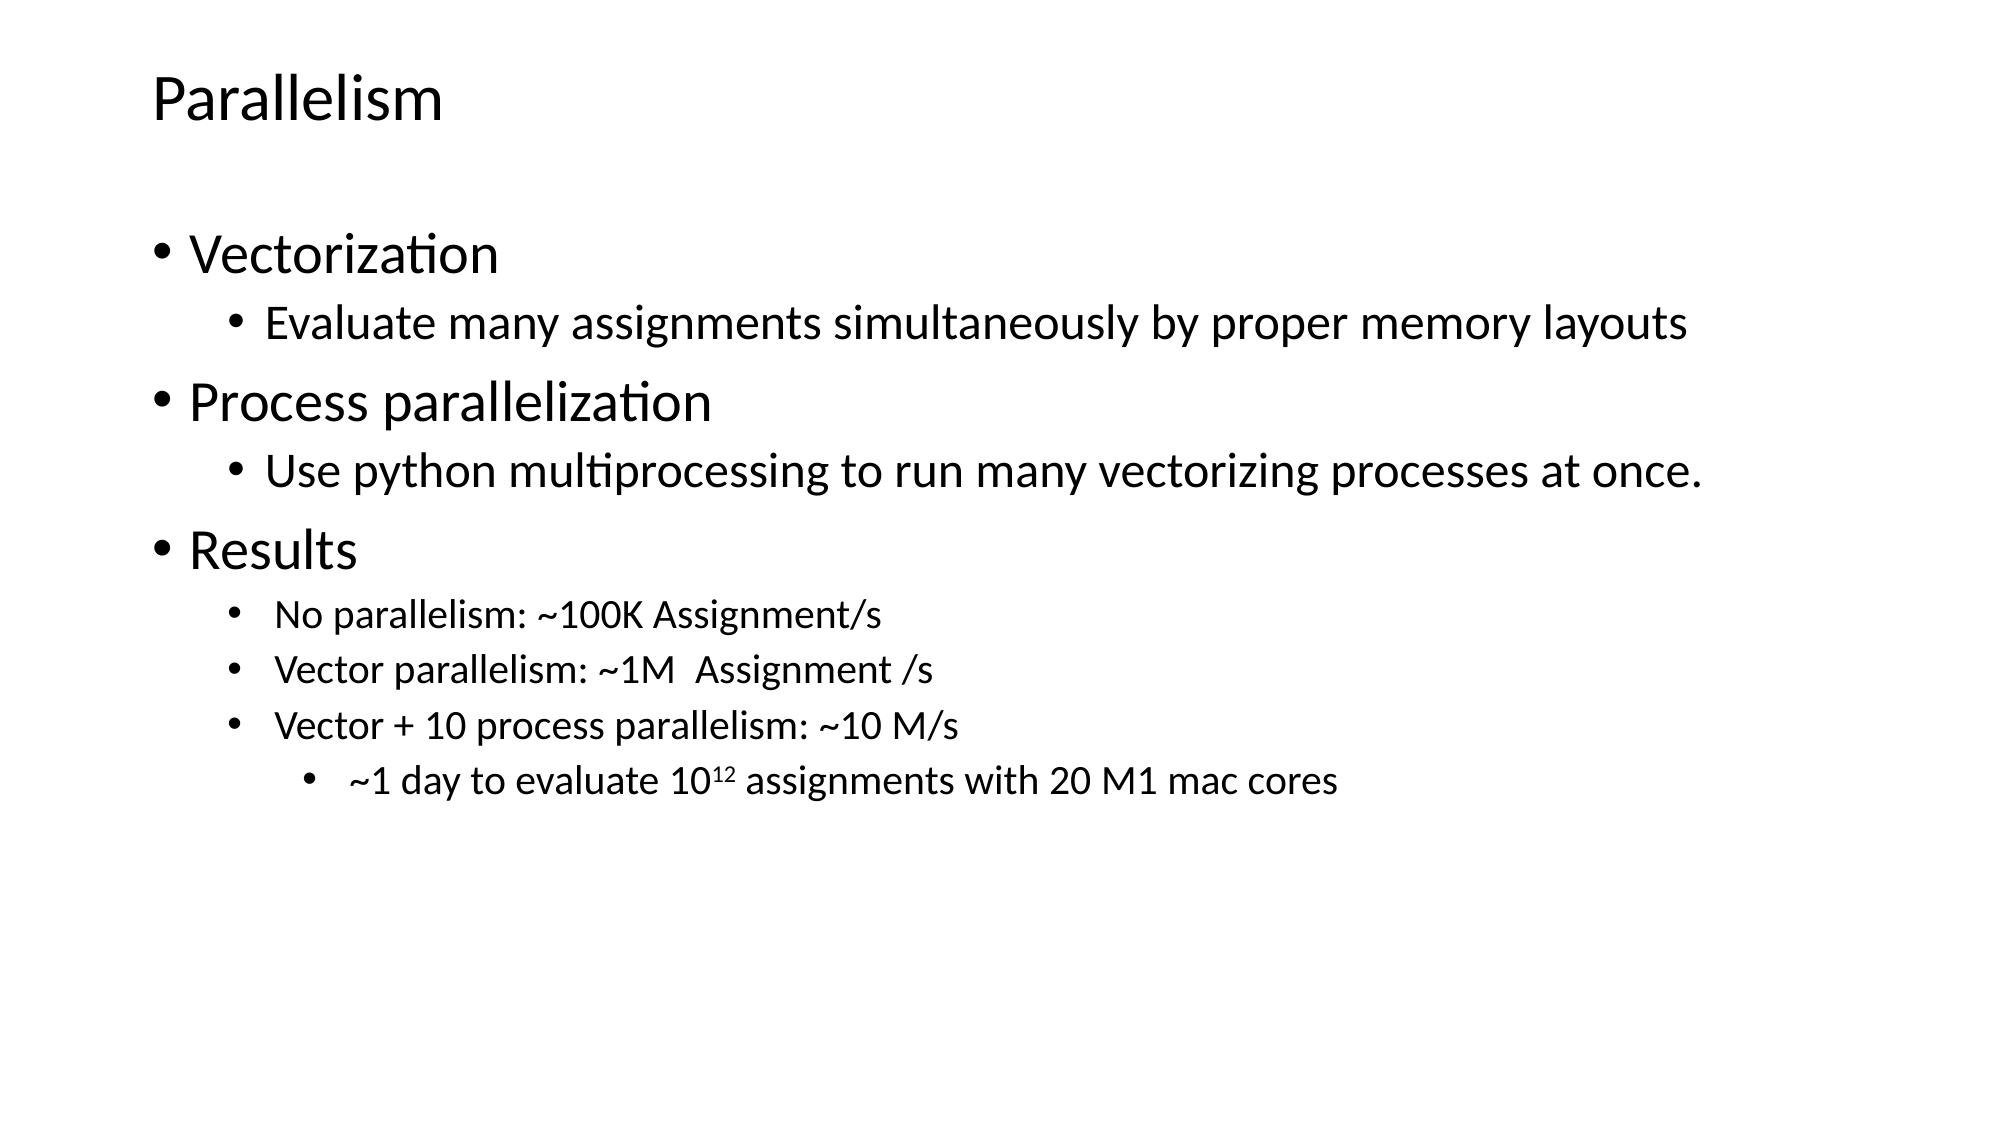

# Parallelism
Vectorization
Evaluate many assignments simultaneously by proper memory layouts
Process parallelization
Use python multiprocessing to run many vectorizing processes at once.
Results
No parallelism: ~100K Assignment/s
Vector parallelism: ~1M  Assignment /s
Vector + 10 process parallelism: ~10 M/s
~1 day to evaluate 1012 assignments with 20 M1 mac cores